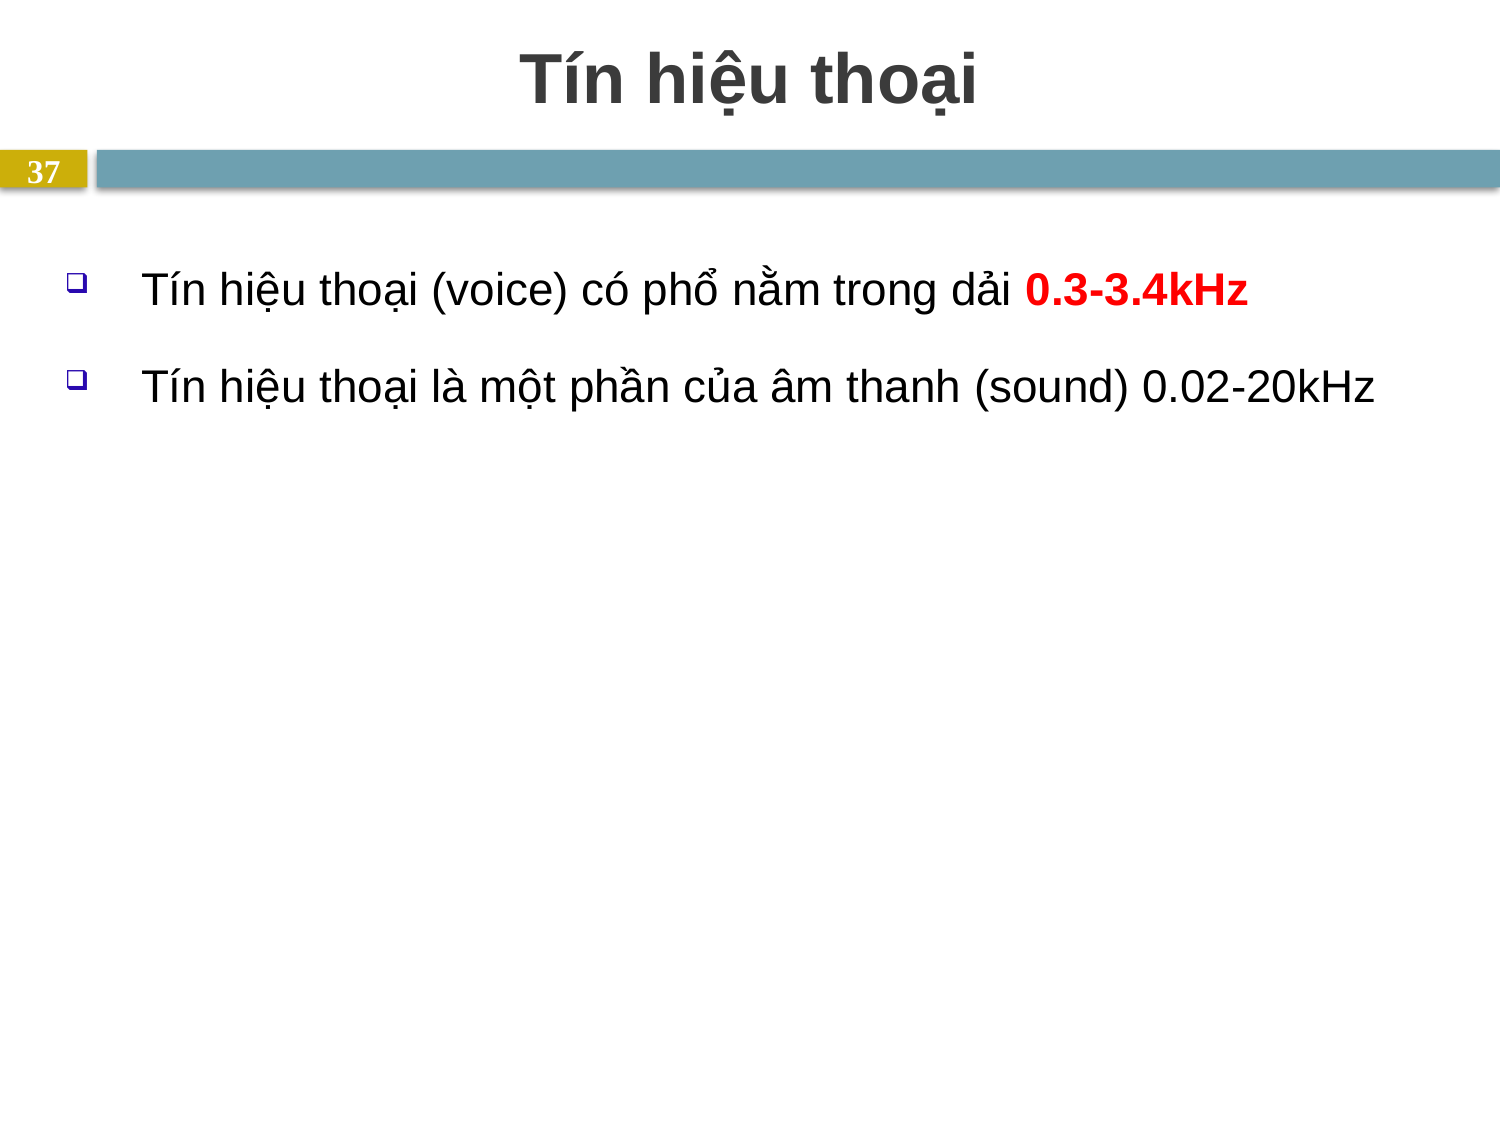

# Tín hiệu thoại
37
Tín hiệu thoại (voice) có phổ nằm trong dải 0.3-3.4kHz
Tín hiệu thoại là một phần của âm thanh (sound) 0.02-20kHz